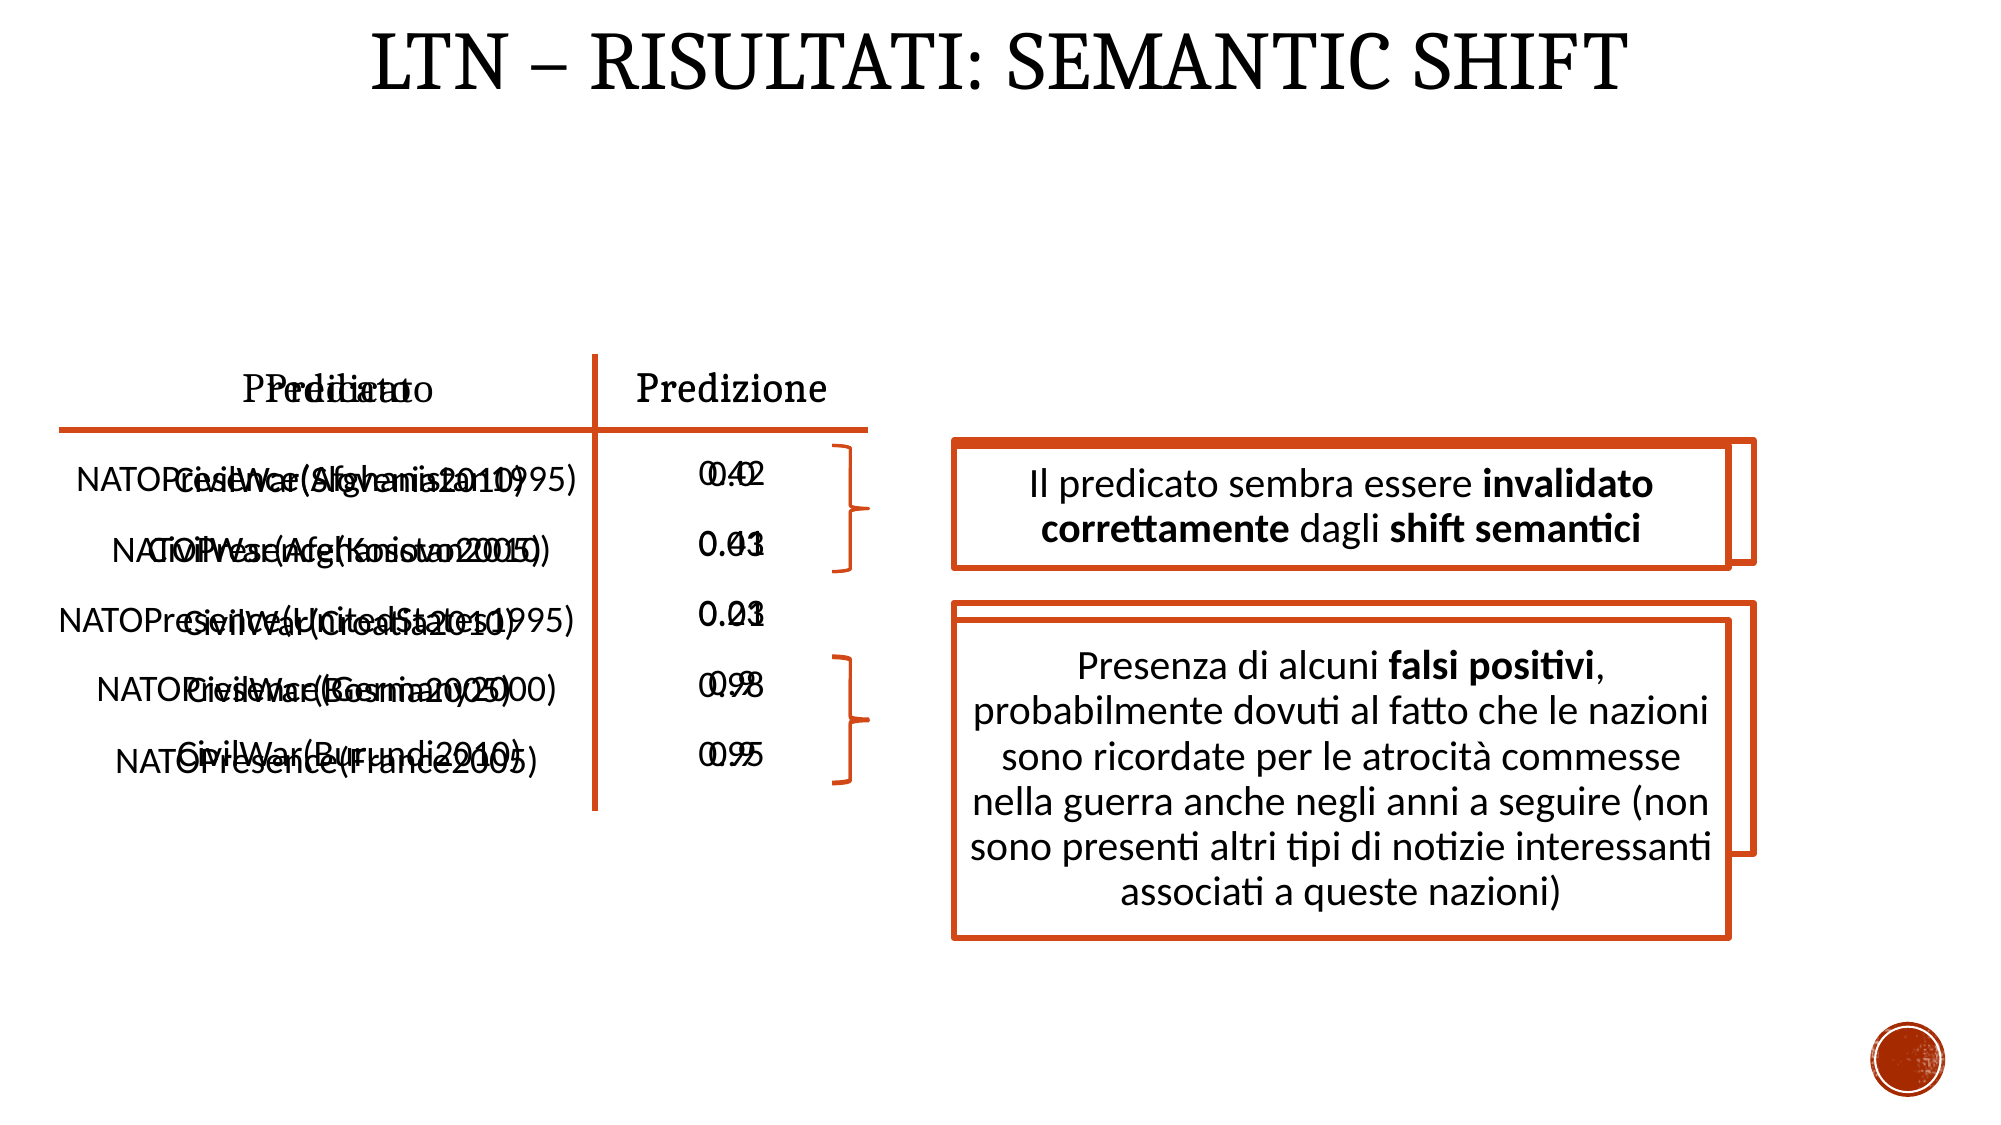

# ltn – risultati: semantic shift
Predizione
Predicato
Predizione
Predicato
0.42
Il predicato sembra essere invalidato correttamente dagli shift semantici
0.0

Il predicato sembra essere invalidato correttamente dagli shift semantici
NATOPresence(Afghanistan1995)
CivilWar(Slovenia2010)
0.41
0.03
NATOPresence(Kosovo2005)
CivilWar(Afghanistan2010)
0.23
0.01
NATOPresence(UnitedStates1995)
CivilWar(Croatia2010)
Presenza di alcuni falsi positivi, probabilmente dovuti al fatto che le nazioni che inviano contingenti NATO co-occorrono con gli stati dove la NATO ha operato
Presenza di alcuni falsi positivi, probabilmente dovuti al fatto che le nazioni sono ricordate per le atrocità commesse nella guerra anche negli anni a seguire (non sono presenti altri tipi di notizie interessanti associati a queste nazioni)
0.9
0.98

NATOPresence(Germany2000)
CivilWar(Bosnia2005)

0.95
0.9
CivilWar(Burundi2010)
NATOPresence(France2005)